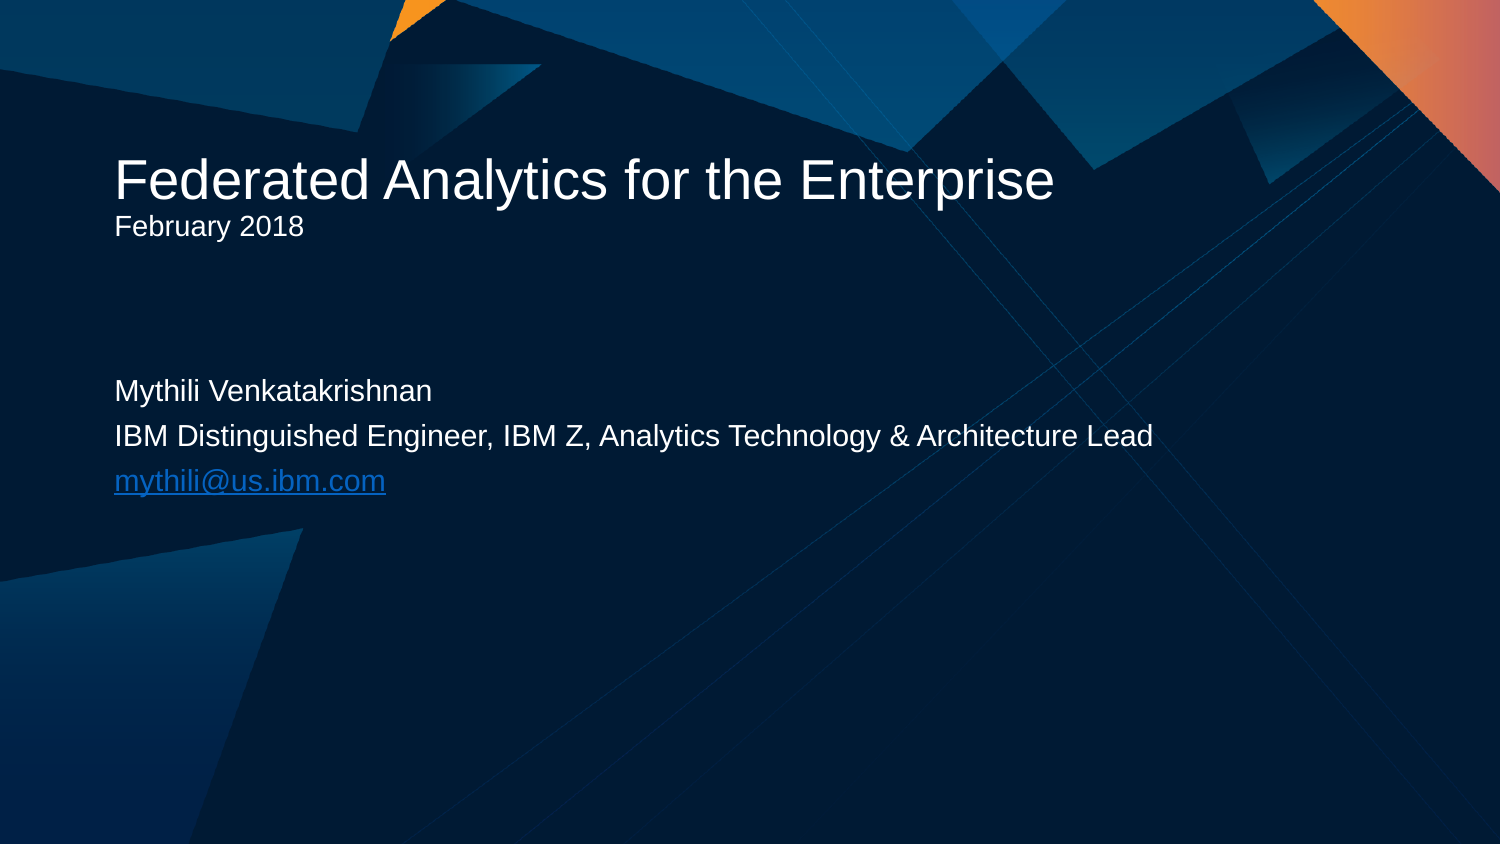

# Federated Analytics for the Enterprise February 2018
Mythili Venkatakrishnan
IBM Distinguished Engineer, IBM Z, Analytics Technology & Architecture Lead
mythili@us.ibm.com